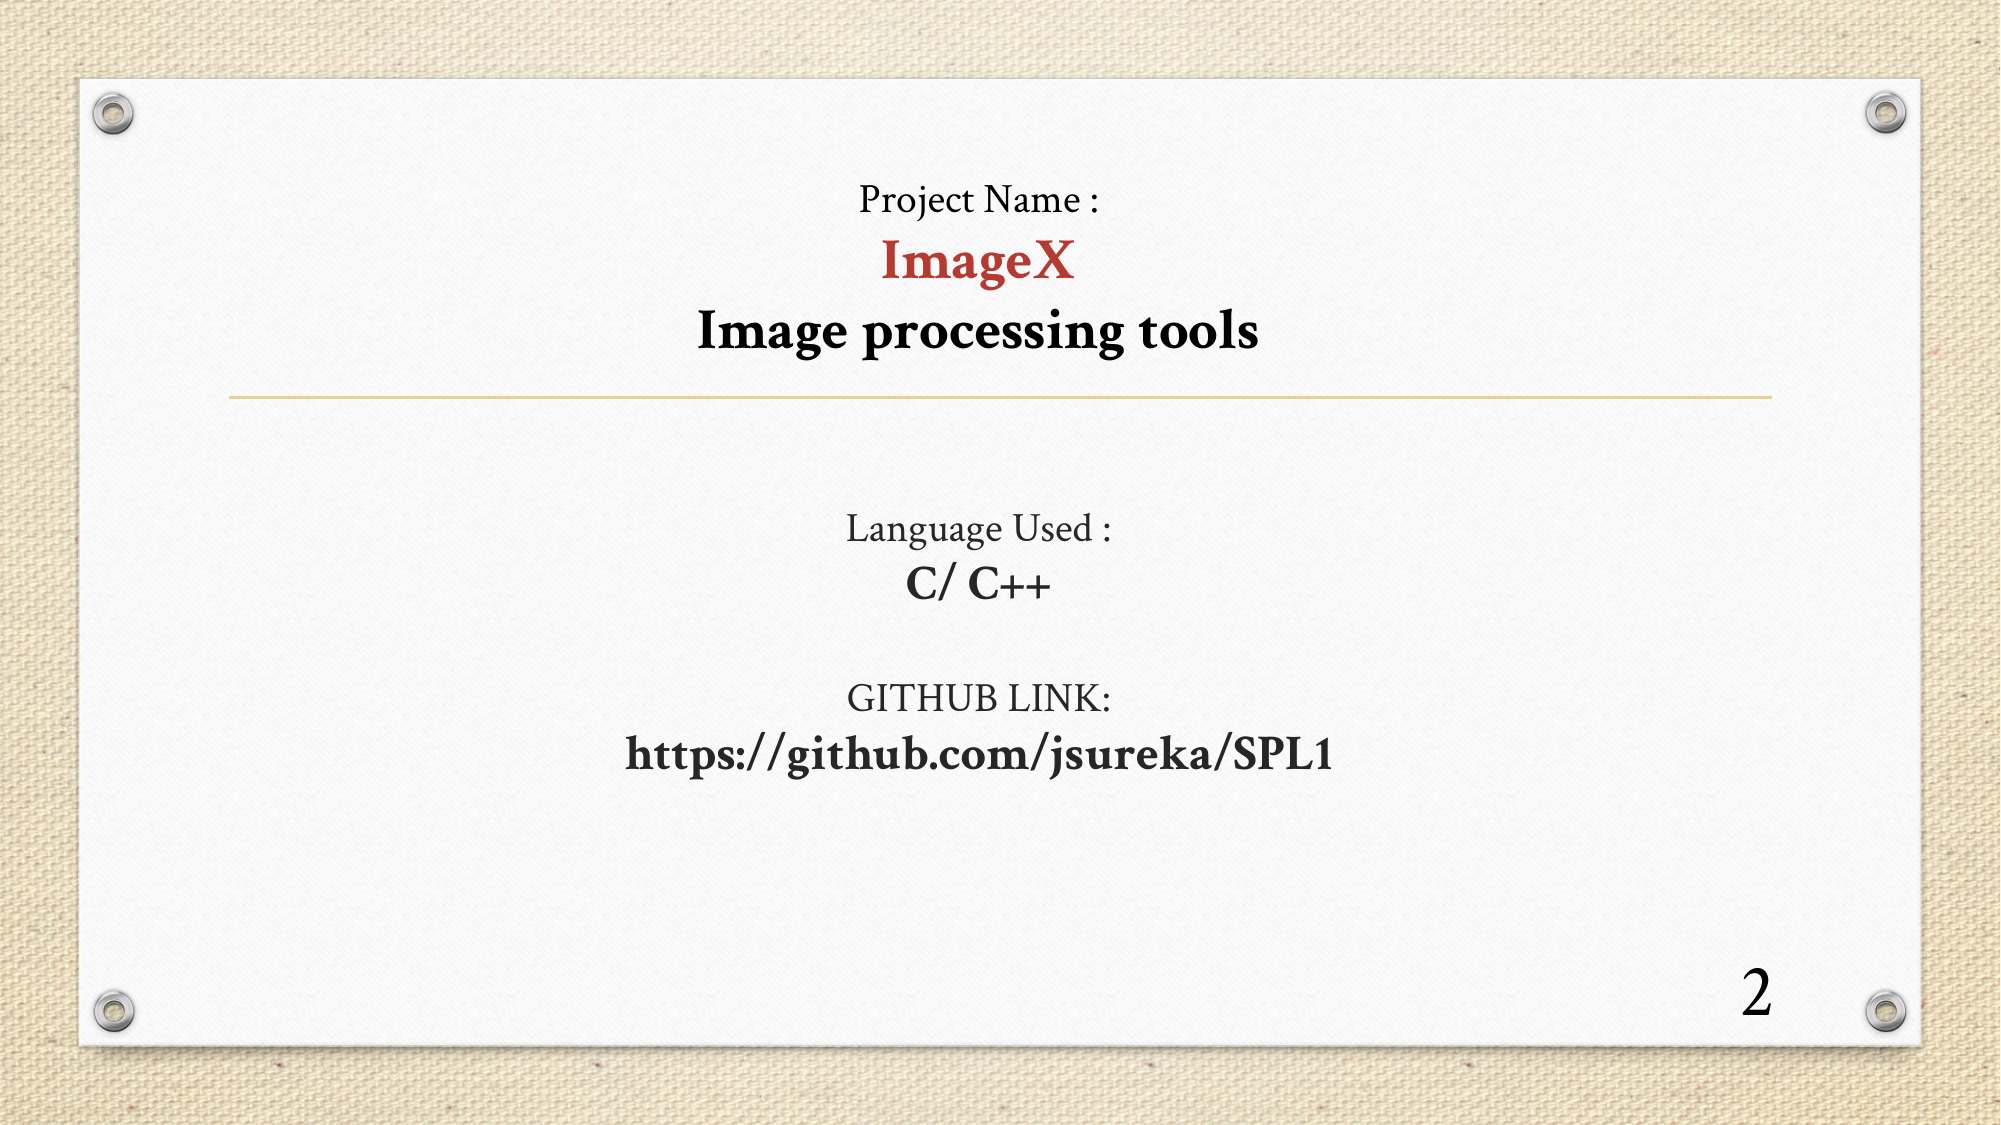

# Language Used : C/ C++ GITHUB LINK: https://github.com/jsureka/SPL1
Project Name :
ImageX
Image processing tools
2